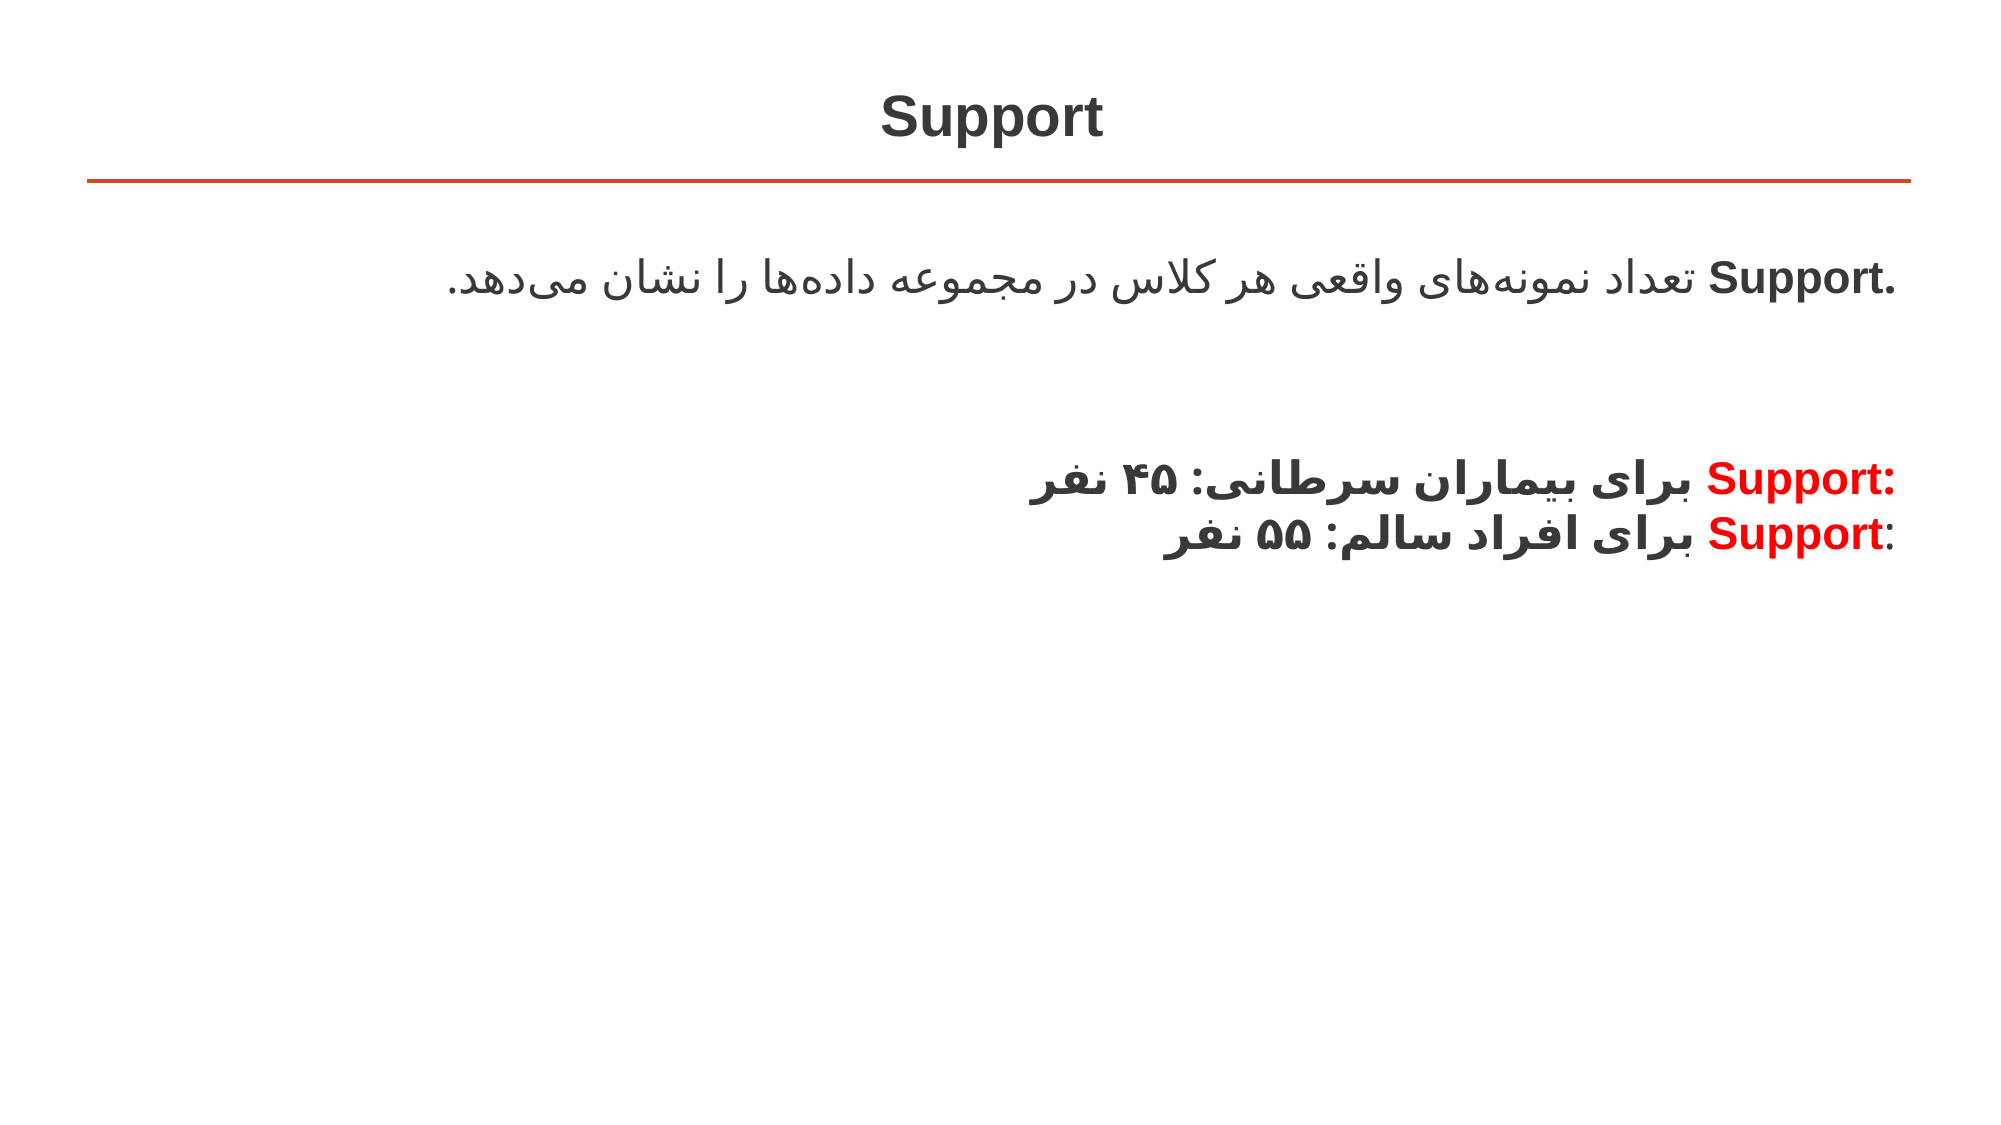

# Support
.Support تعداد نمونه‌های واقعی هر کلاس در مجموعه داده‌ها را نشان می‌دهد.

:Support برای بیماران سرطانی: ۴۵ نفر
:Support برای افراد سالم: ۵۵ نفر